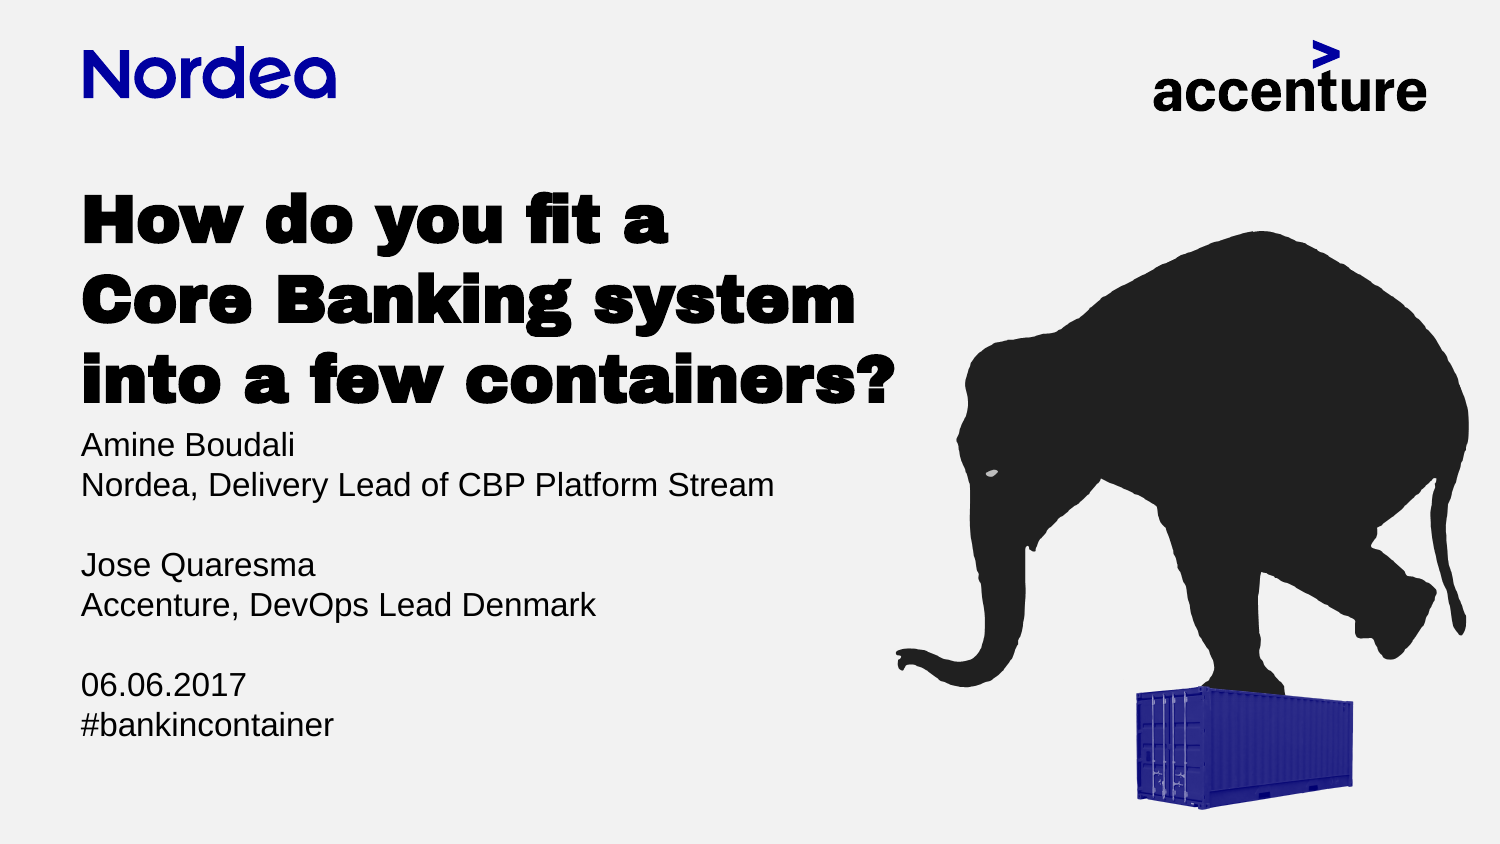

# How do you fit a Core Banking system into a few containers?
Amine Boudali
Nordea, Delivery Lead of CBP Platform Stream
Jose Quaresma
Accenture, DevOps Lead Denmark

06.06.2017
#bankincontainer